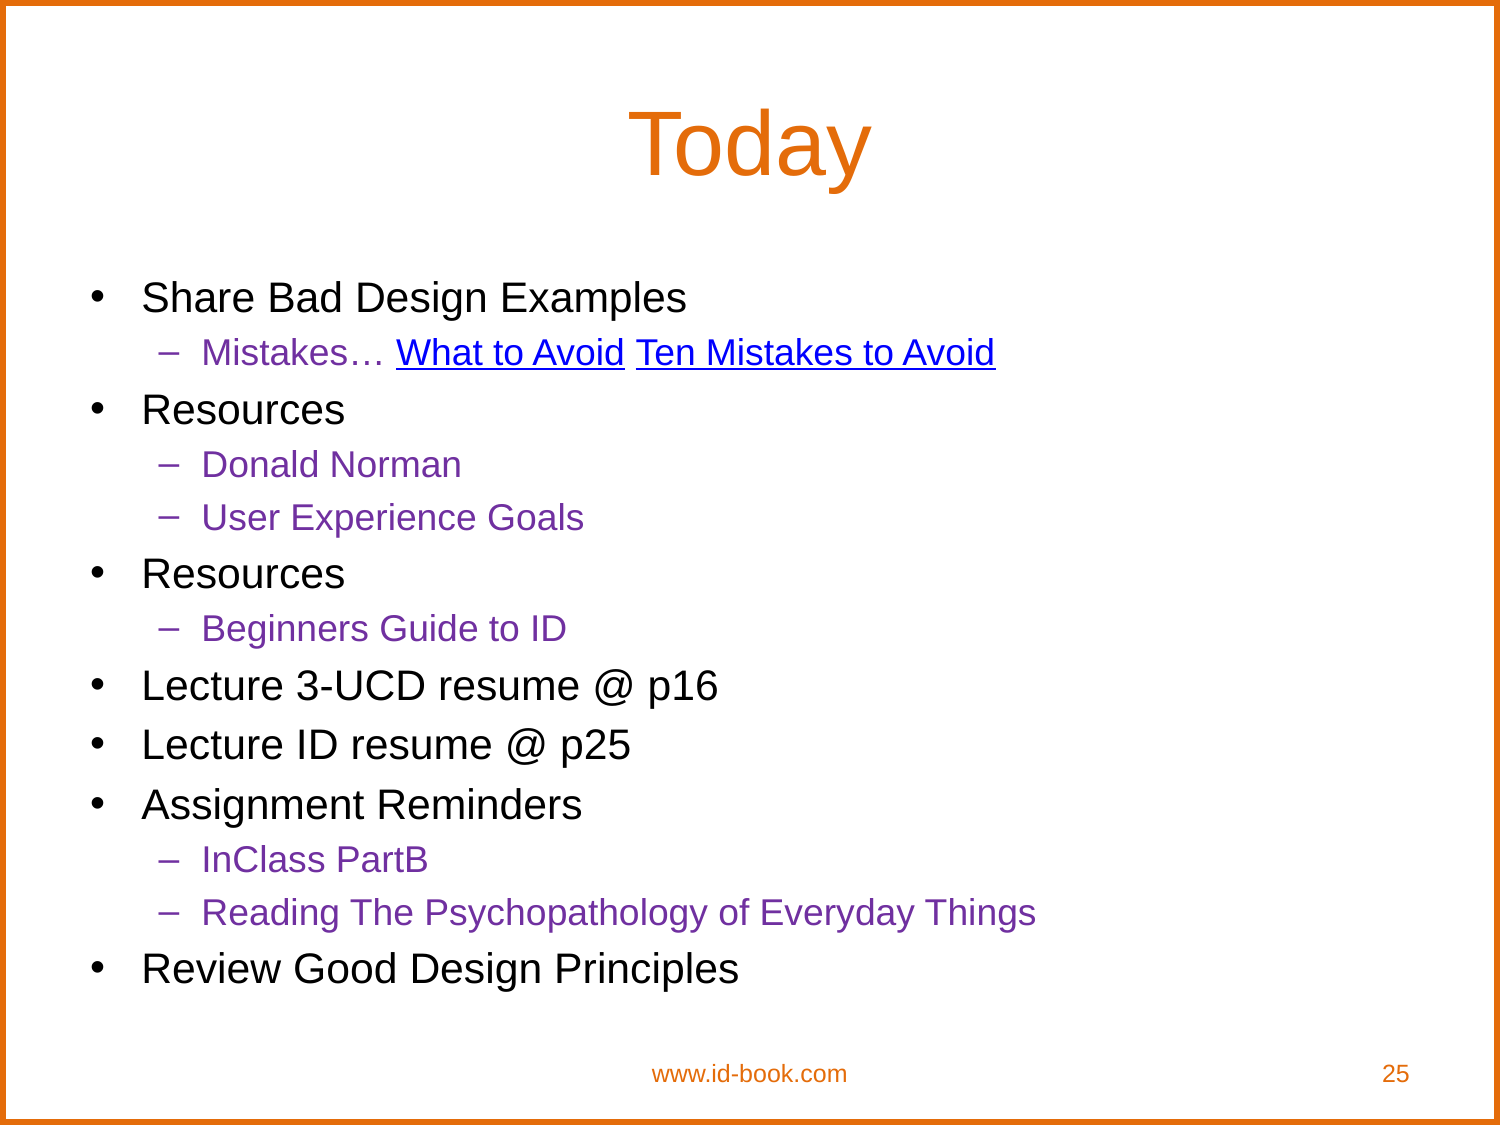

# Today
Share Bad Design Examples
Mistakes… What to Avoid Ten Mistakes to Avoid
Resources
Donald Norman
User Experience Goals
Resources
Beginners Guide to ID
Lecture 3-UCD resume @ p16
Lecture ID resume @ p25
Assignment Reminders
InClass PartB
Reading The Psychopathology of Everyday Things
Review Good Design Principles
www.id-book.com
25